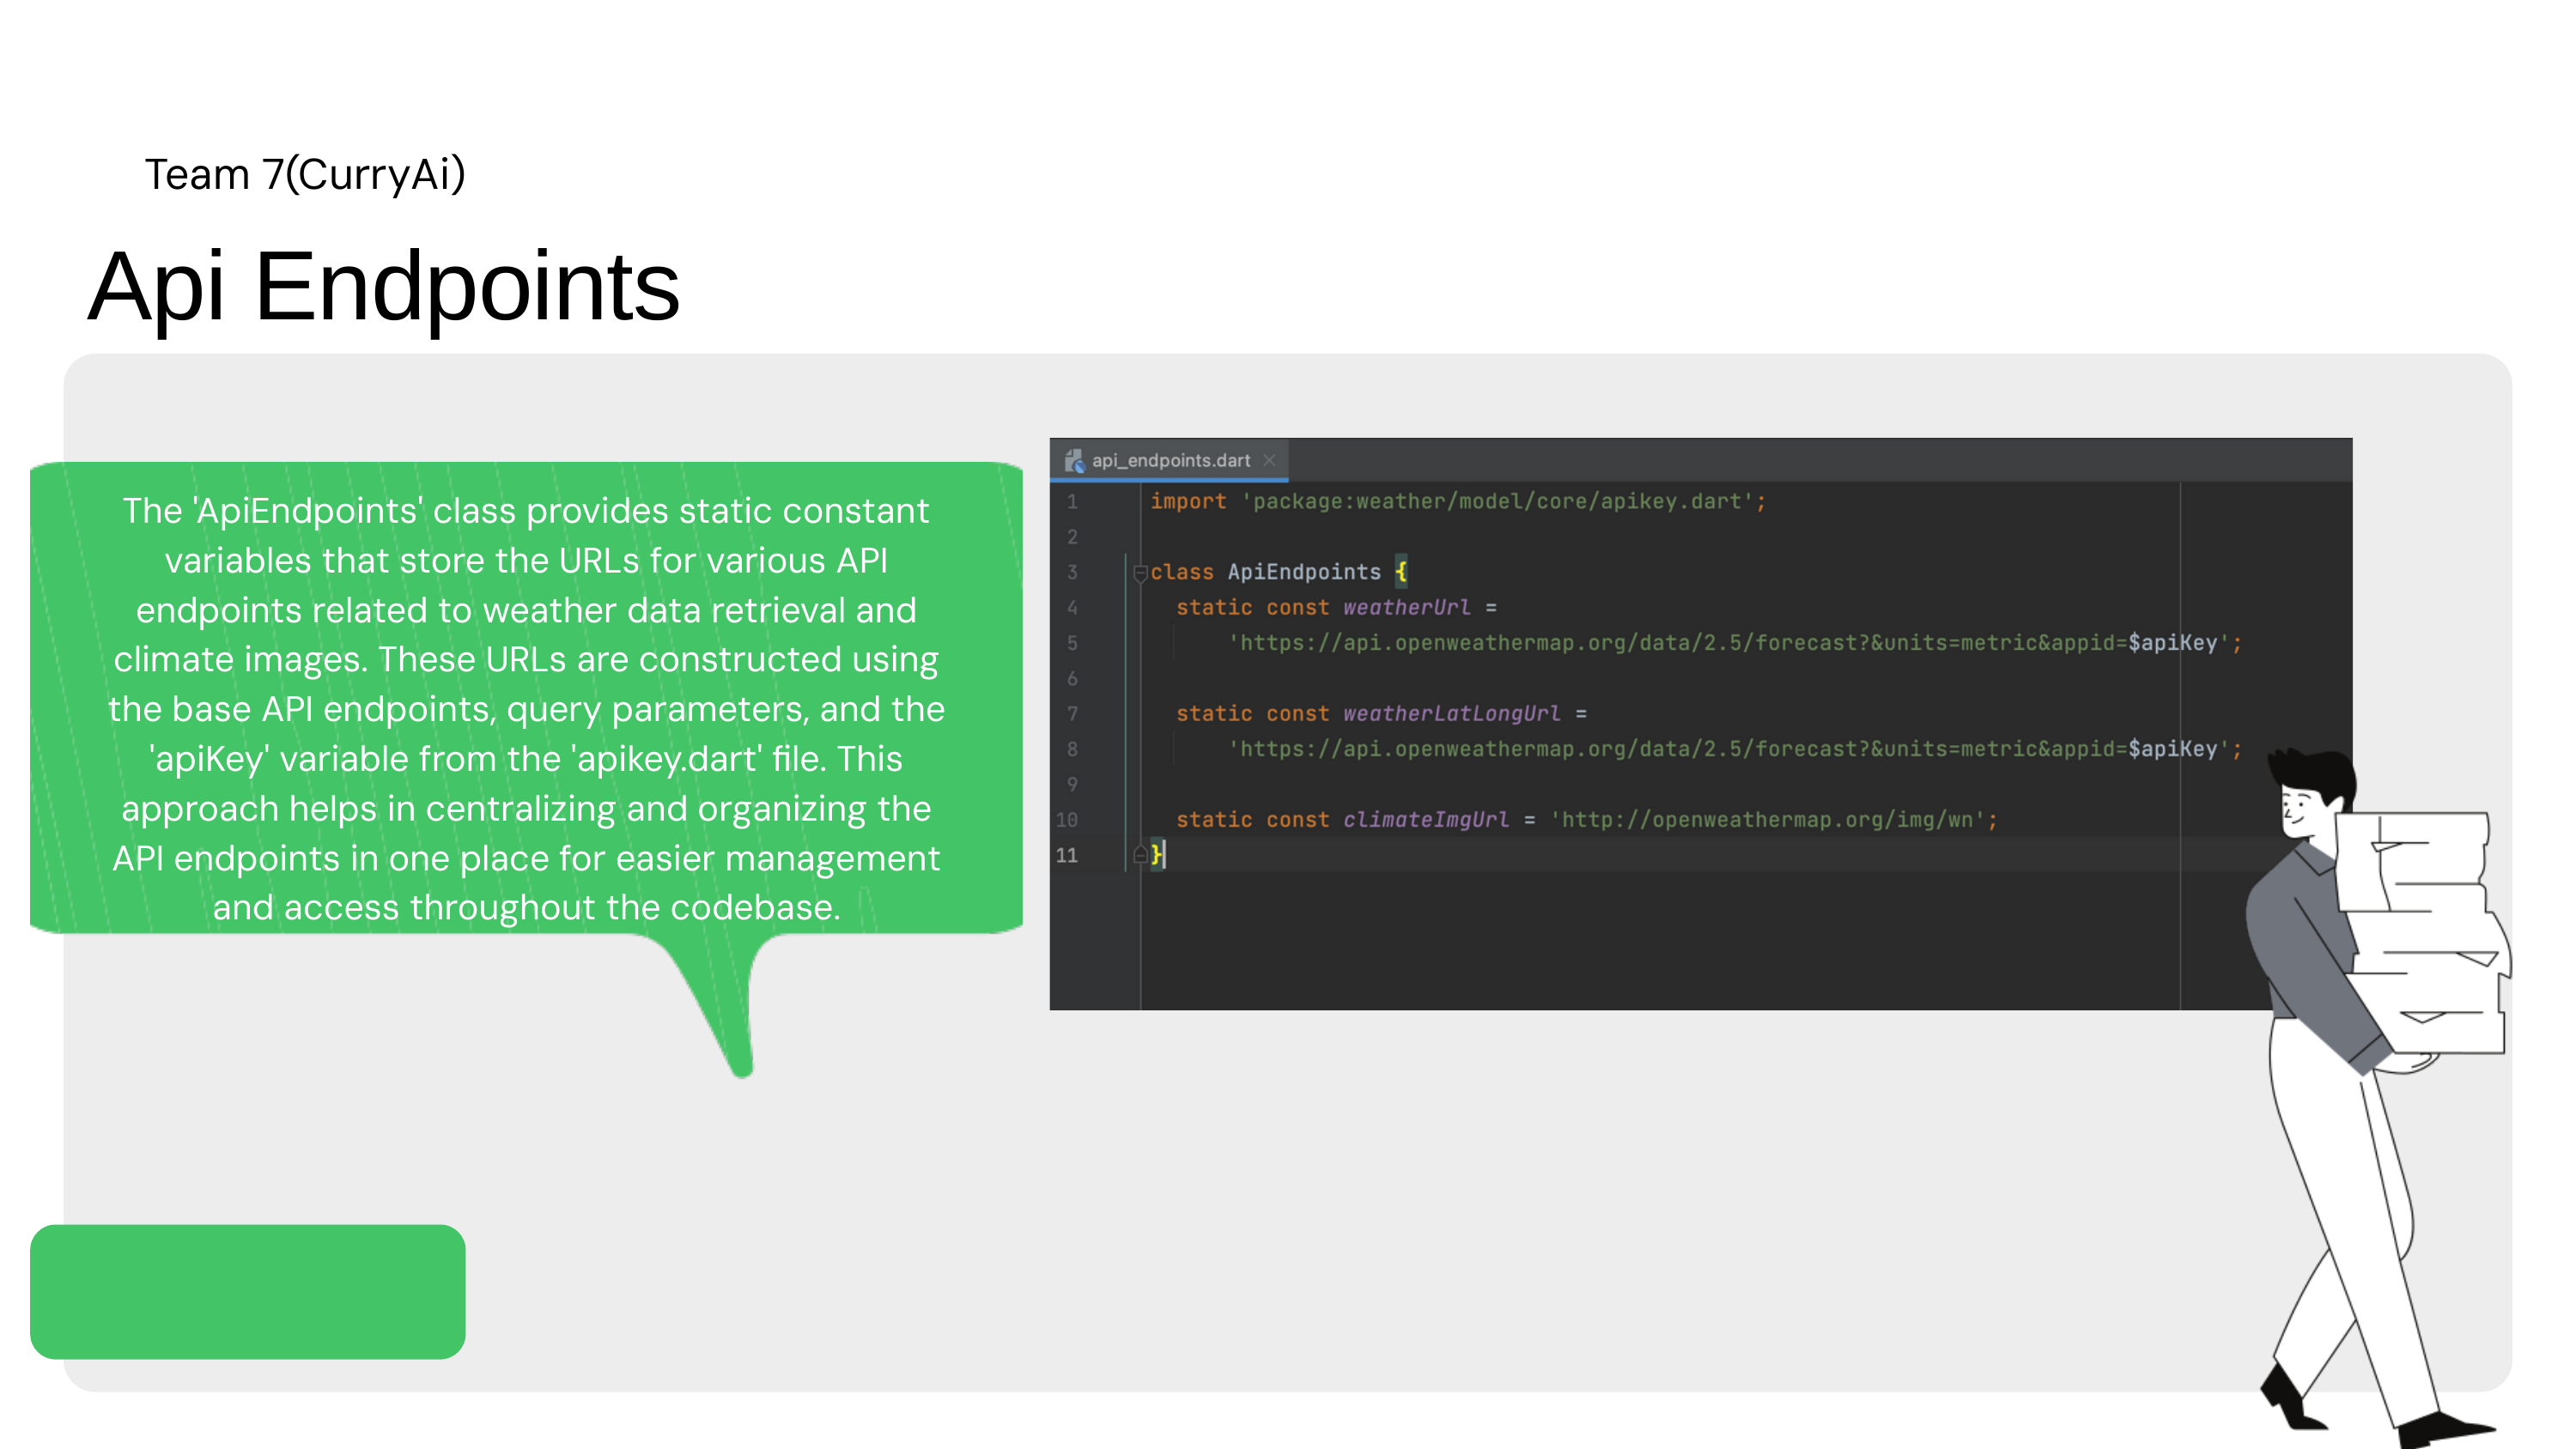

Team 7(CurryAi)
Api Endpoints

The 'ApiEndpoints' class provides static constant variables that store the URLs for various API endpoints related to weather data retrieval and climate images. These URLs are constructed using the base API endpoints, query parameters, and the 'apiKey' variable from the 'apikey.dart' file. This approach helps in centralizing and organizing the API endpoints in one place for easier management and access throughout the codebase.